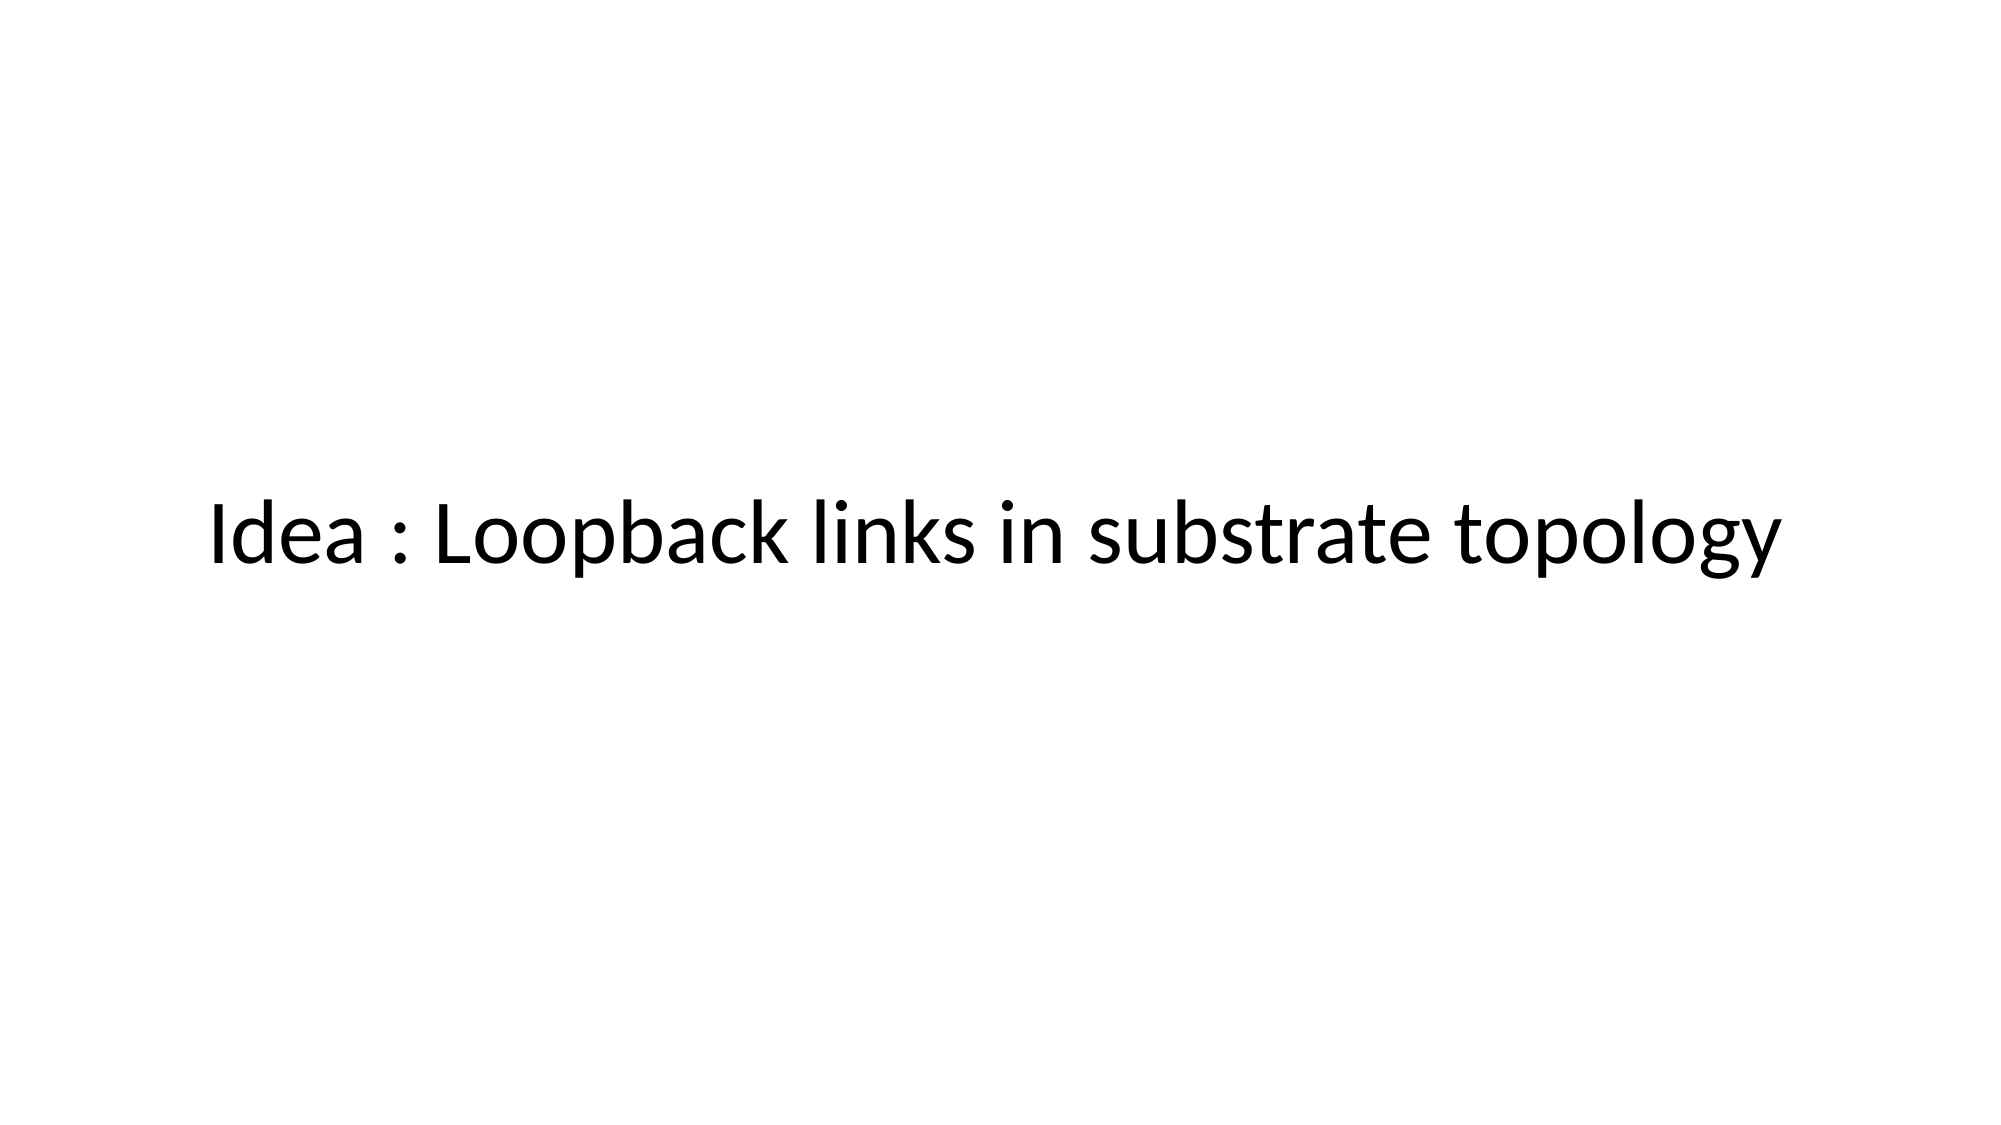

# Idea : Loopback links in substrate topology